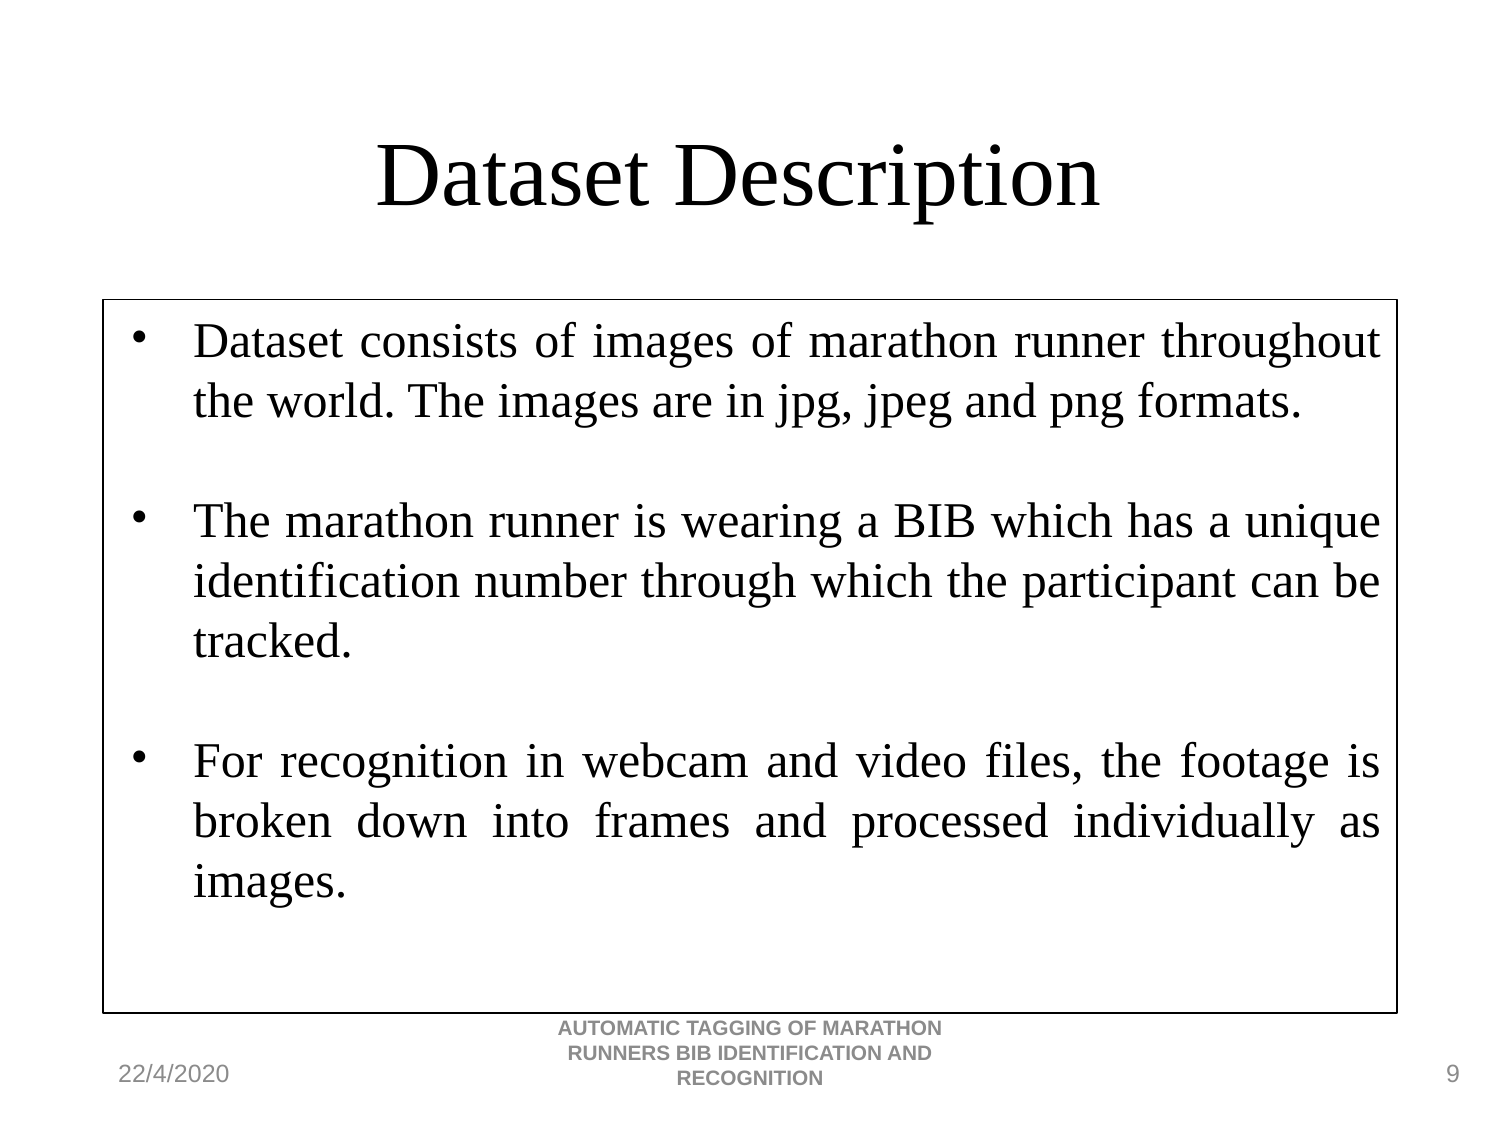

# Dataset Description
Dataset consists of images of marathon runner throughout the world. The images are in jpg, jpeg and png formats.

The marathon runner is wearing a BIB which has a unique identification number through which the participant can be tracked.

For recognition in webcam and video files, the footage is broken down into frames and processed individually as images.
AUTOMATIC TAGGING OF MARATHON RUNNERS BIB IDENTIFICATION AND RECOGNITION

9
22/4/2020